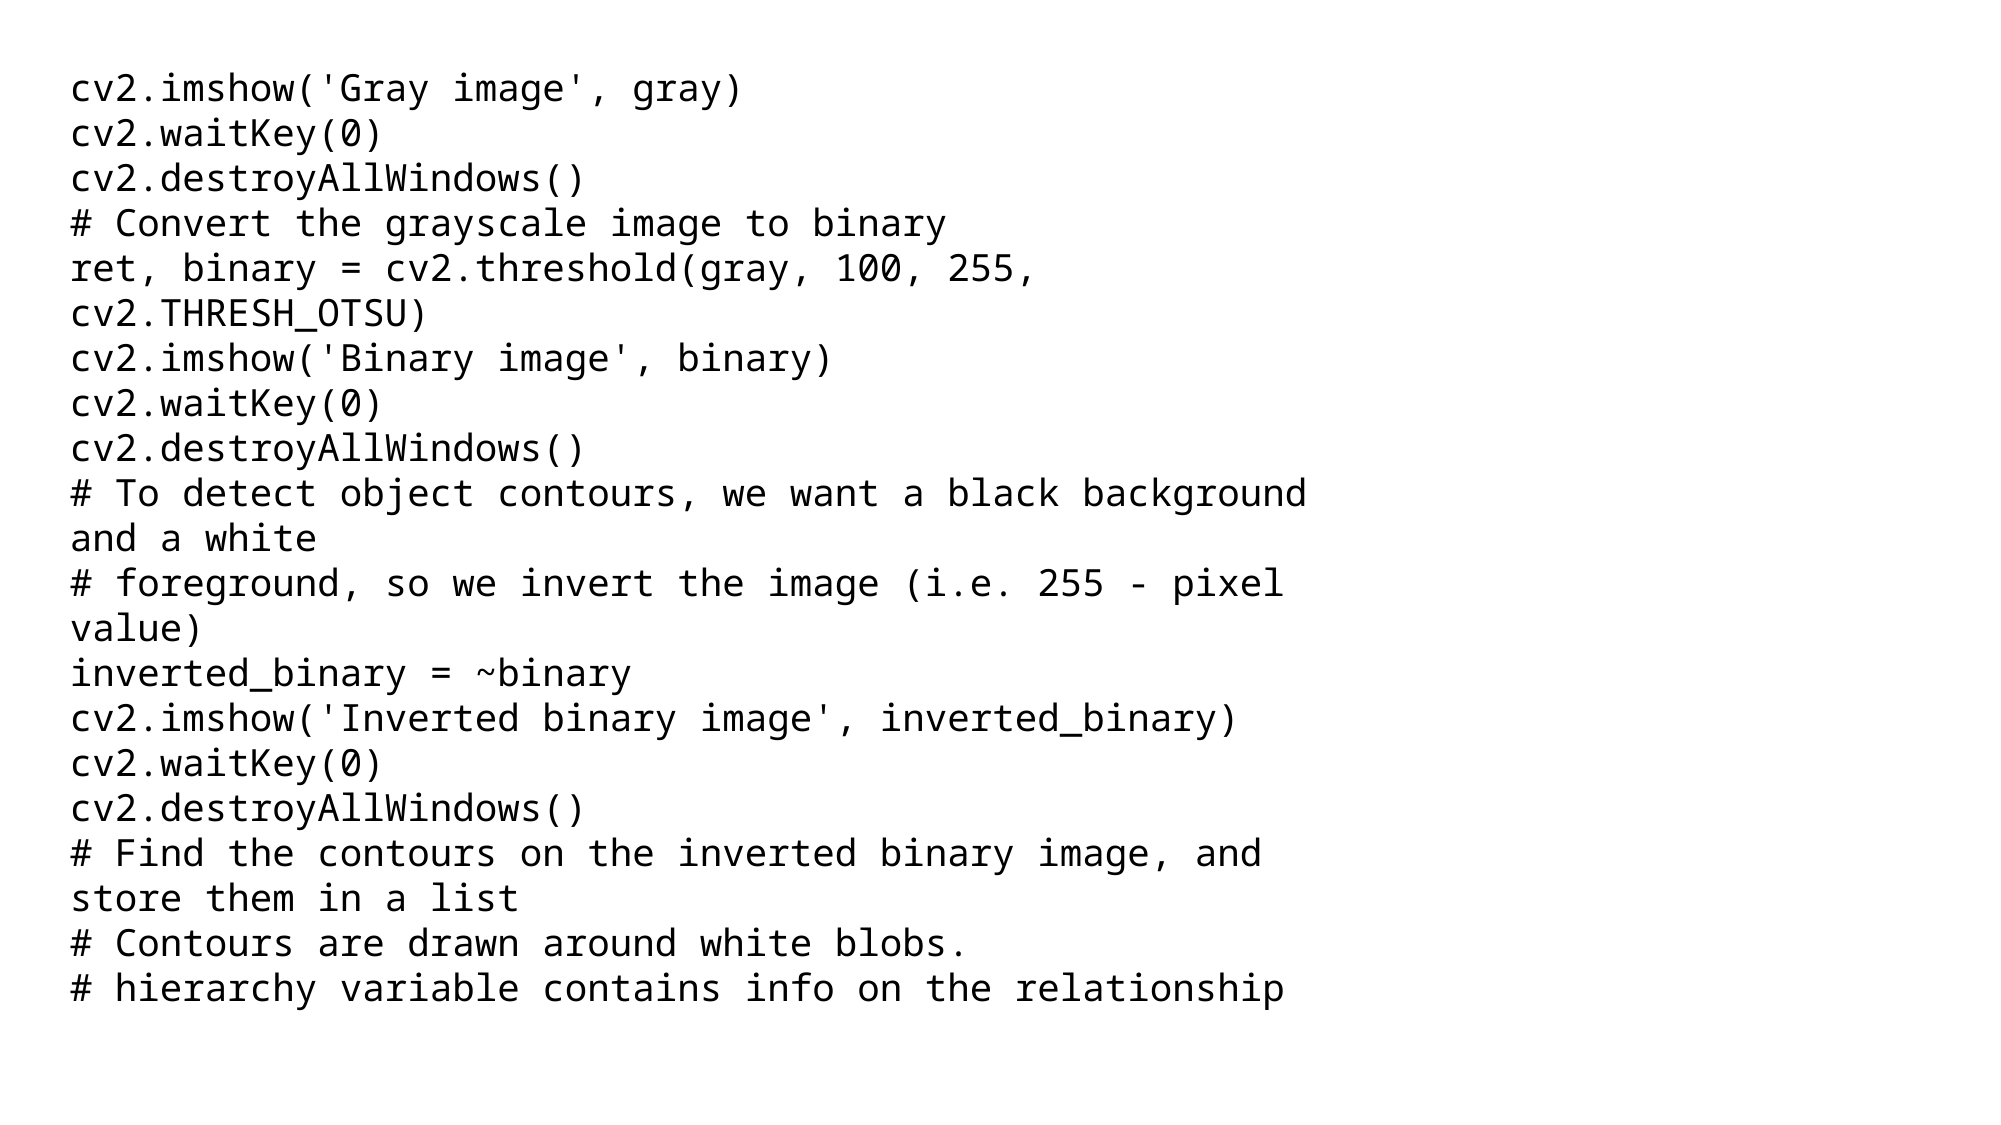

cv2.imshow('Gray image', gray)
cv2.waitKey(0)
cv2.destroyAllWindows()
# Convert the grayscale image to binary
ret, binary = cv2.threshold(gray, 100, 255, cv2.THRESH_OTSU)
cv2.imshow('Binary image', binary)
cv2.waitKey(0)
cv2.destroyAllWindows()
# To detect object contours, we want a black background and a white
# foreground, so we invert the image (i.e. 255 - pixel value)
inverted_binary = ~binary
cv2.imshow('Inverted binary image', inverted_binary)
cv2.waitKey(0)
cv2.destroyAllWindows()
# Find the contours on the inverted binary image, and store them in a list
# Contours are drawn around white blobs.
# hierarchy variable contains info on the relationship
# PANTONE® COLOUR OF THE YEAR 2022